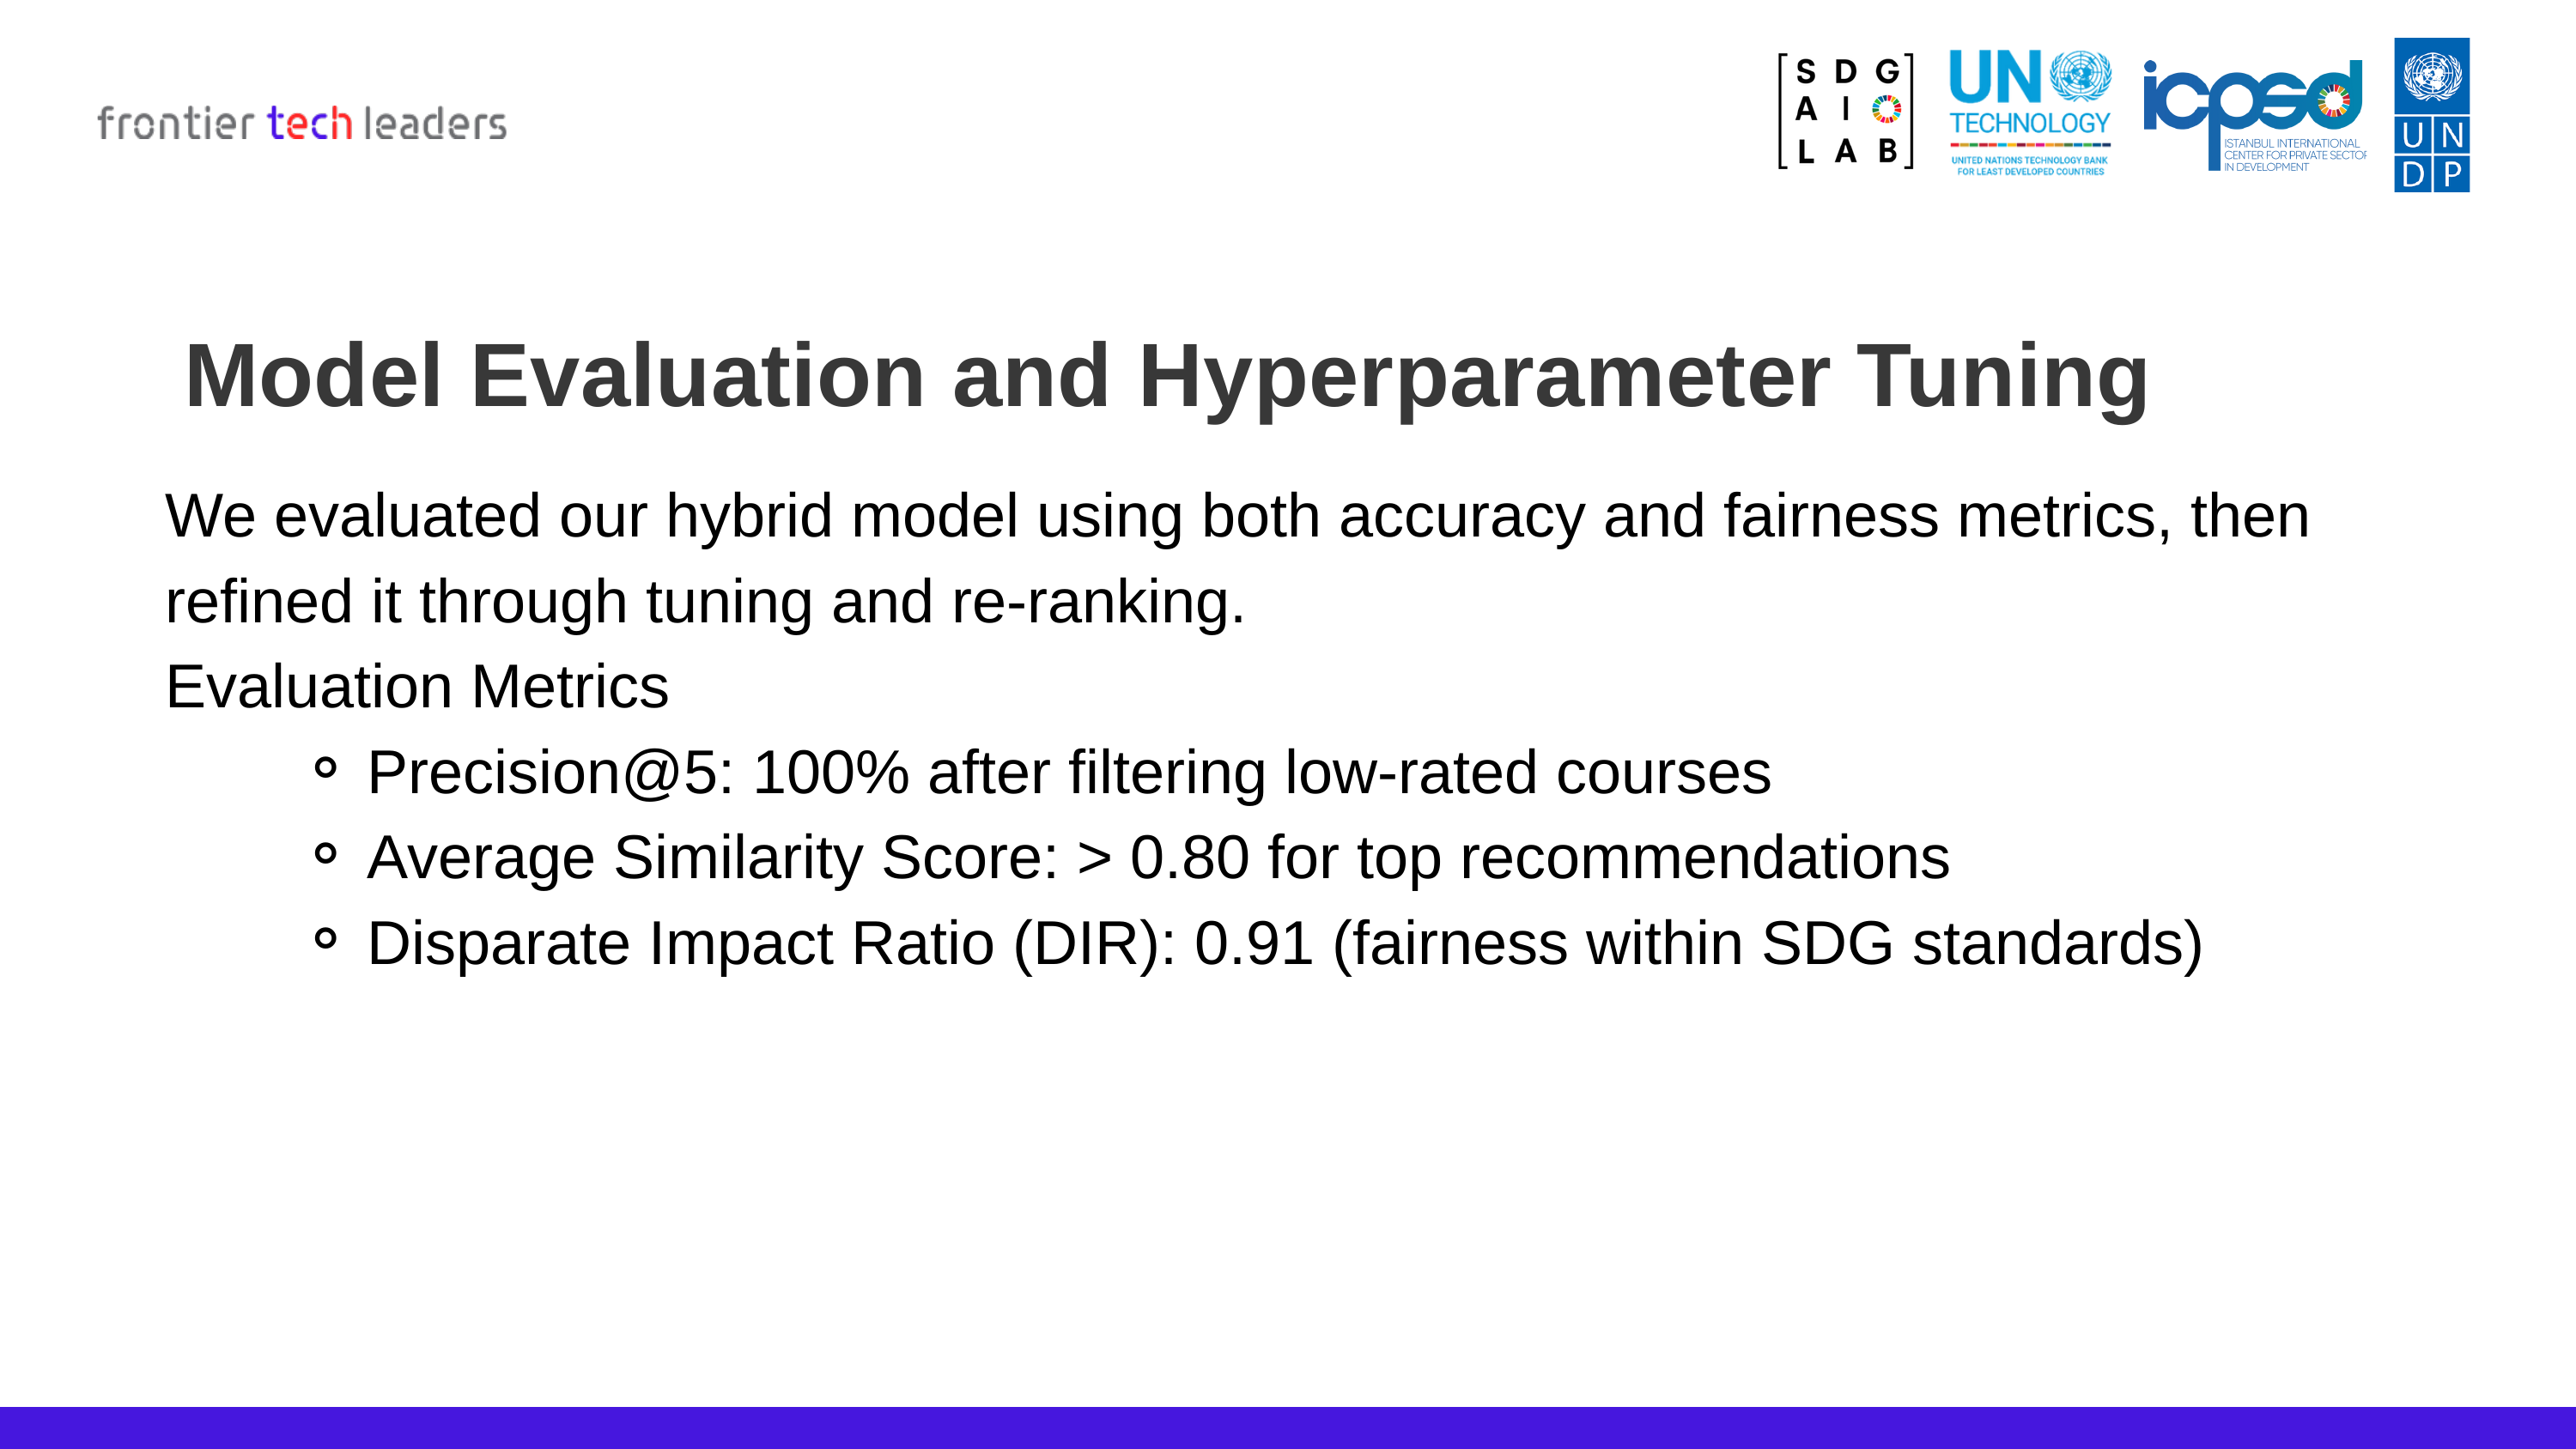

Model Evaluation and Hyperparameter Tuning
We evaluated our hybrid model using both accuracy and fairness metrics, then refined it through tuning and re-ranking.
Evaluation Metrics
Precision@5: 100% after filtering low-rated courses
Average Similarity Score: > 0.80 for top recommendations
Disparate Impact Ratio (DIR): 0.91 (fairness within SDG standards)